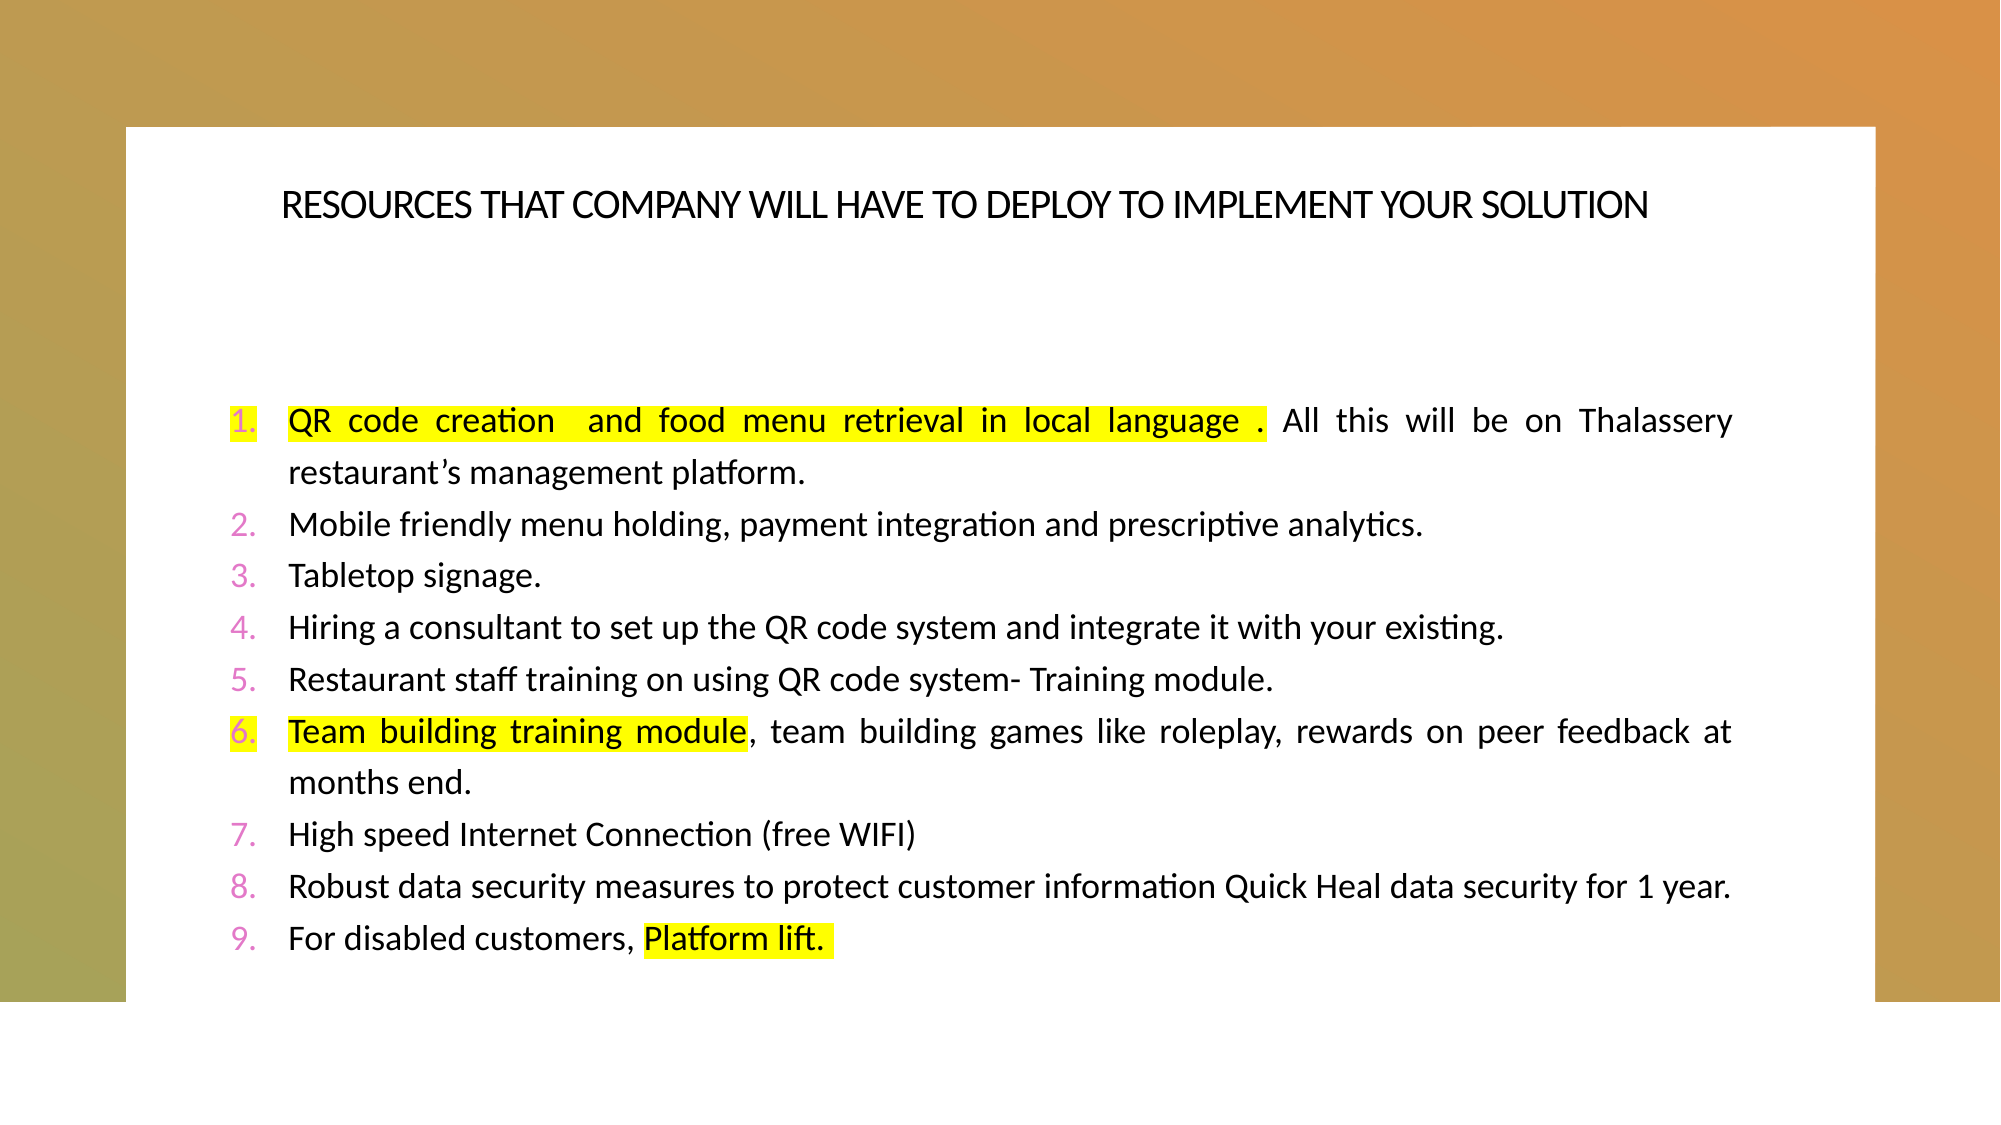

# RESOURCES THAT COMPANY WILL HAVE TO DEPLOY TO IMPLEMENT YOUR SOLUTION

QR code creation  and food menu retrieval in local language . All this will be on Thalassery restaurant’s management platform.
Mobile friendly menu holding, payment integration and prescriptive analytics.
Tabletop signage.
Hiring a consultant to set up the QR code system and integrate it with your existing.
Restaurant staff training on using QR code system- Training module.
Team building training module, team building games like roleplay, rewards on peer feedback at months end.
High speed Internet Connection (free WIFI)
Robust data security measures to protect customer information Quick Heal data security for 1 year.
For disabled customers, Platform lift.